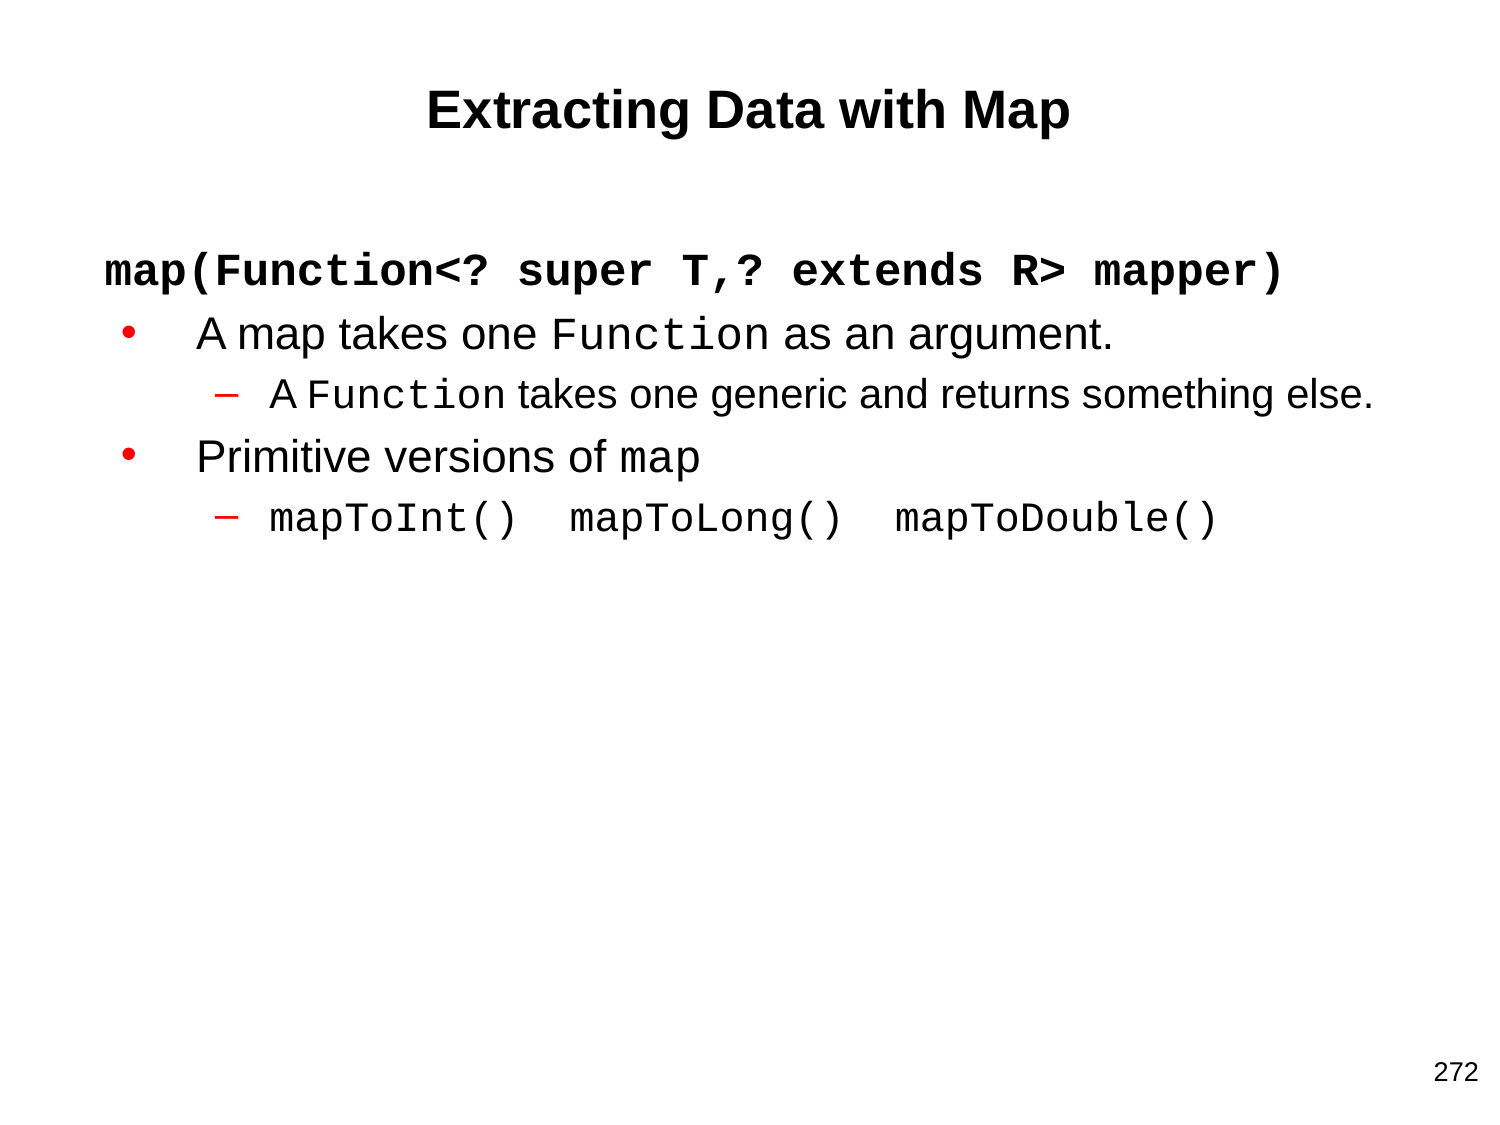

# Extracting Data with Map
map(Function<? super T,? extends R> mapper)
A map takes one Function as an argument.
A Function takes one generic and returns something else.
Primitive versions of map
mapToInt()  mapToLong()  mapToDouble()
272